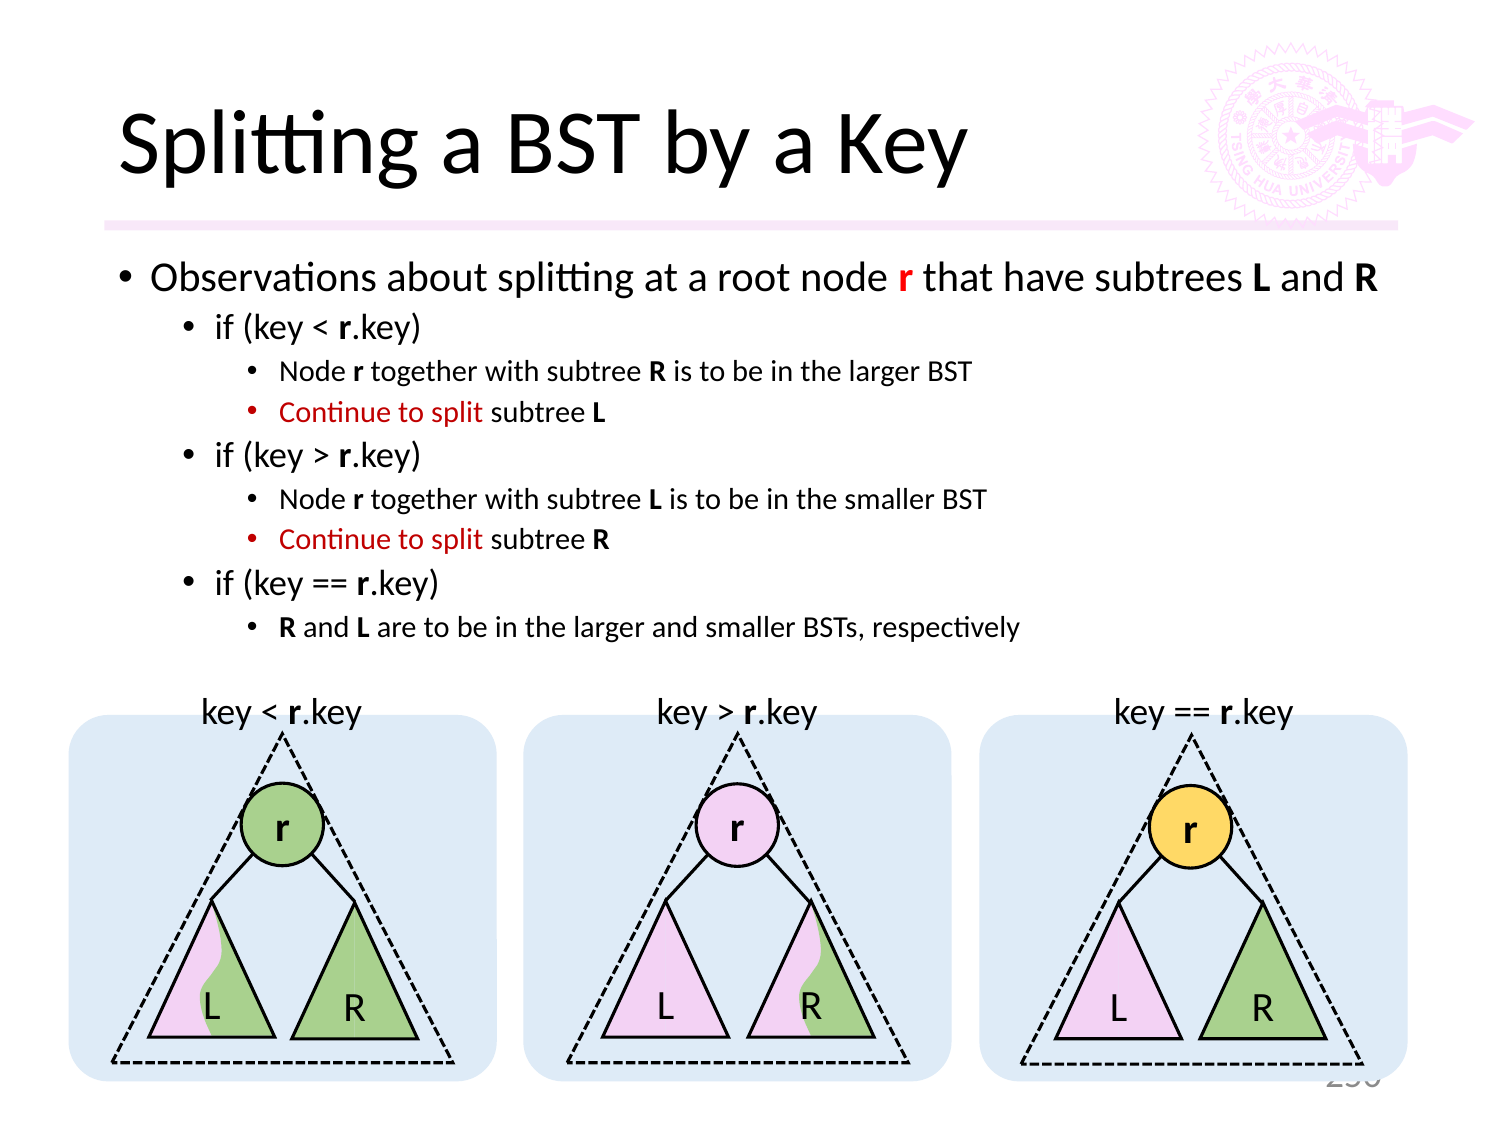

# Splitting a BST by a Key
Observations about splitting at a root node r that have subtrees L and R
if (key < r.key)
Node r together with subtree R is to be in the larger BST
Continue to split subtree L
if (key > r.key)
Node r together with subtree L is to be in the smaller BST
Continue to split subtree R
if (key == r.key)
R and L are to be in the larger and smaller BSTs, respectively

key < r.key
key > r.key
key == r.key

r

L

R

r
L
R

r

L
R

250